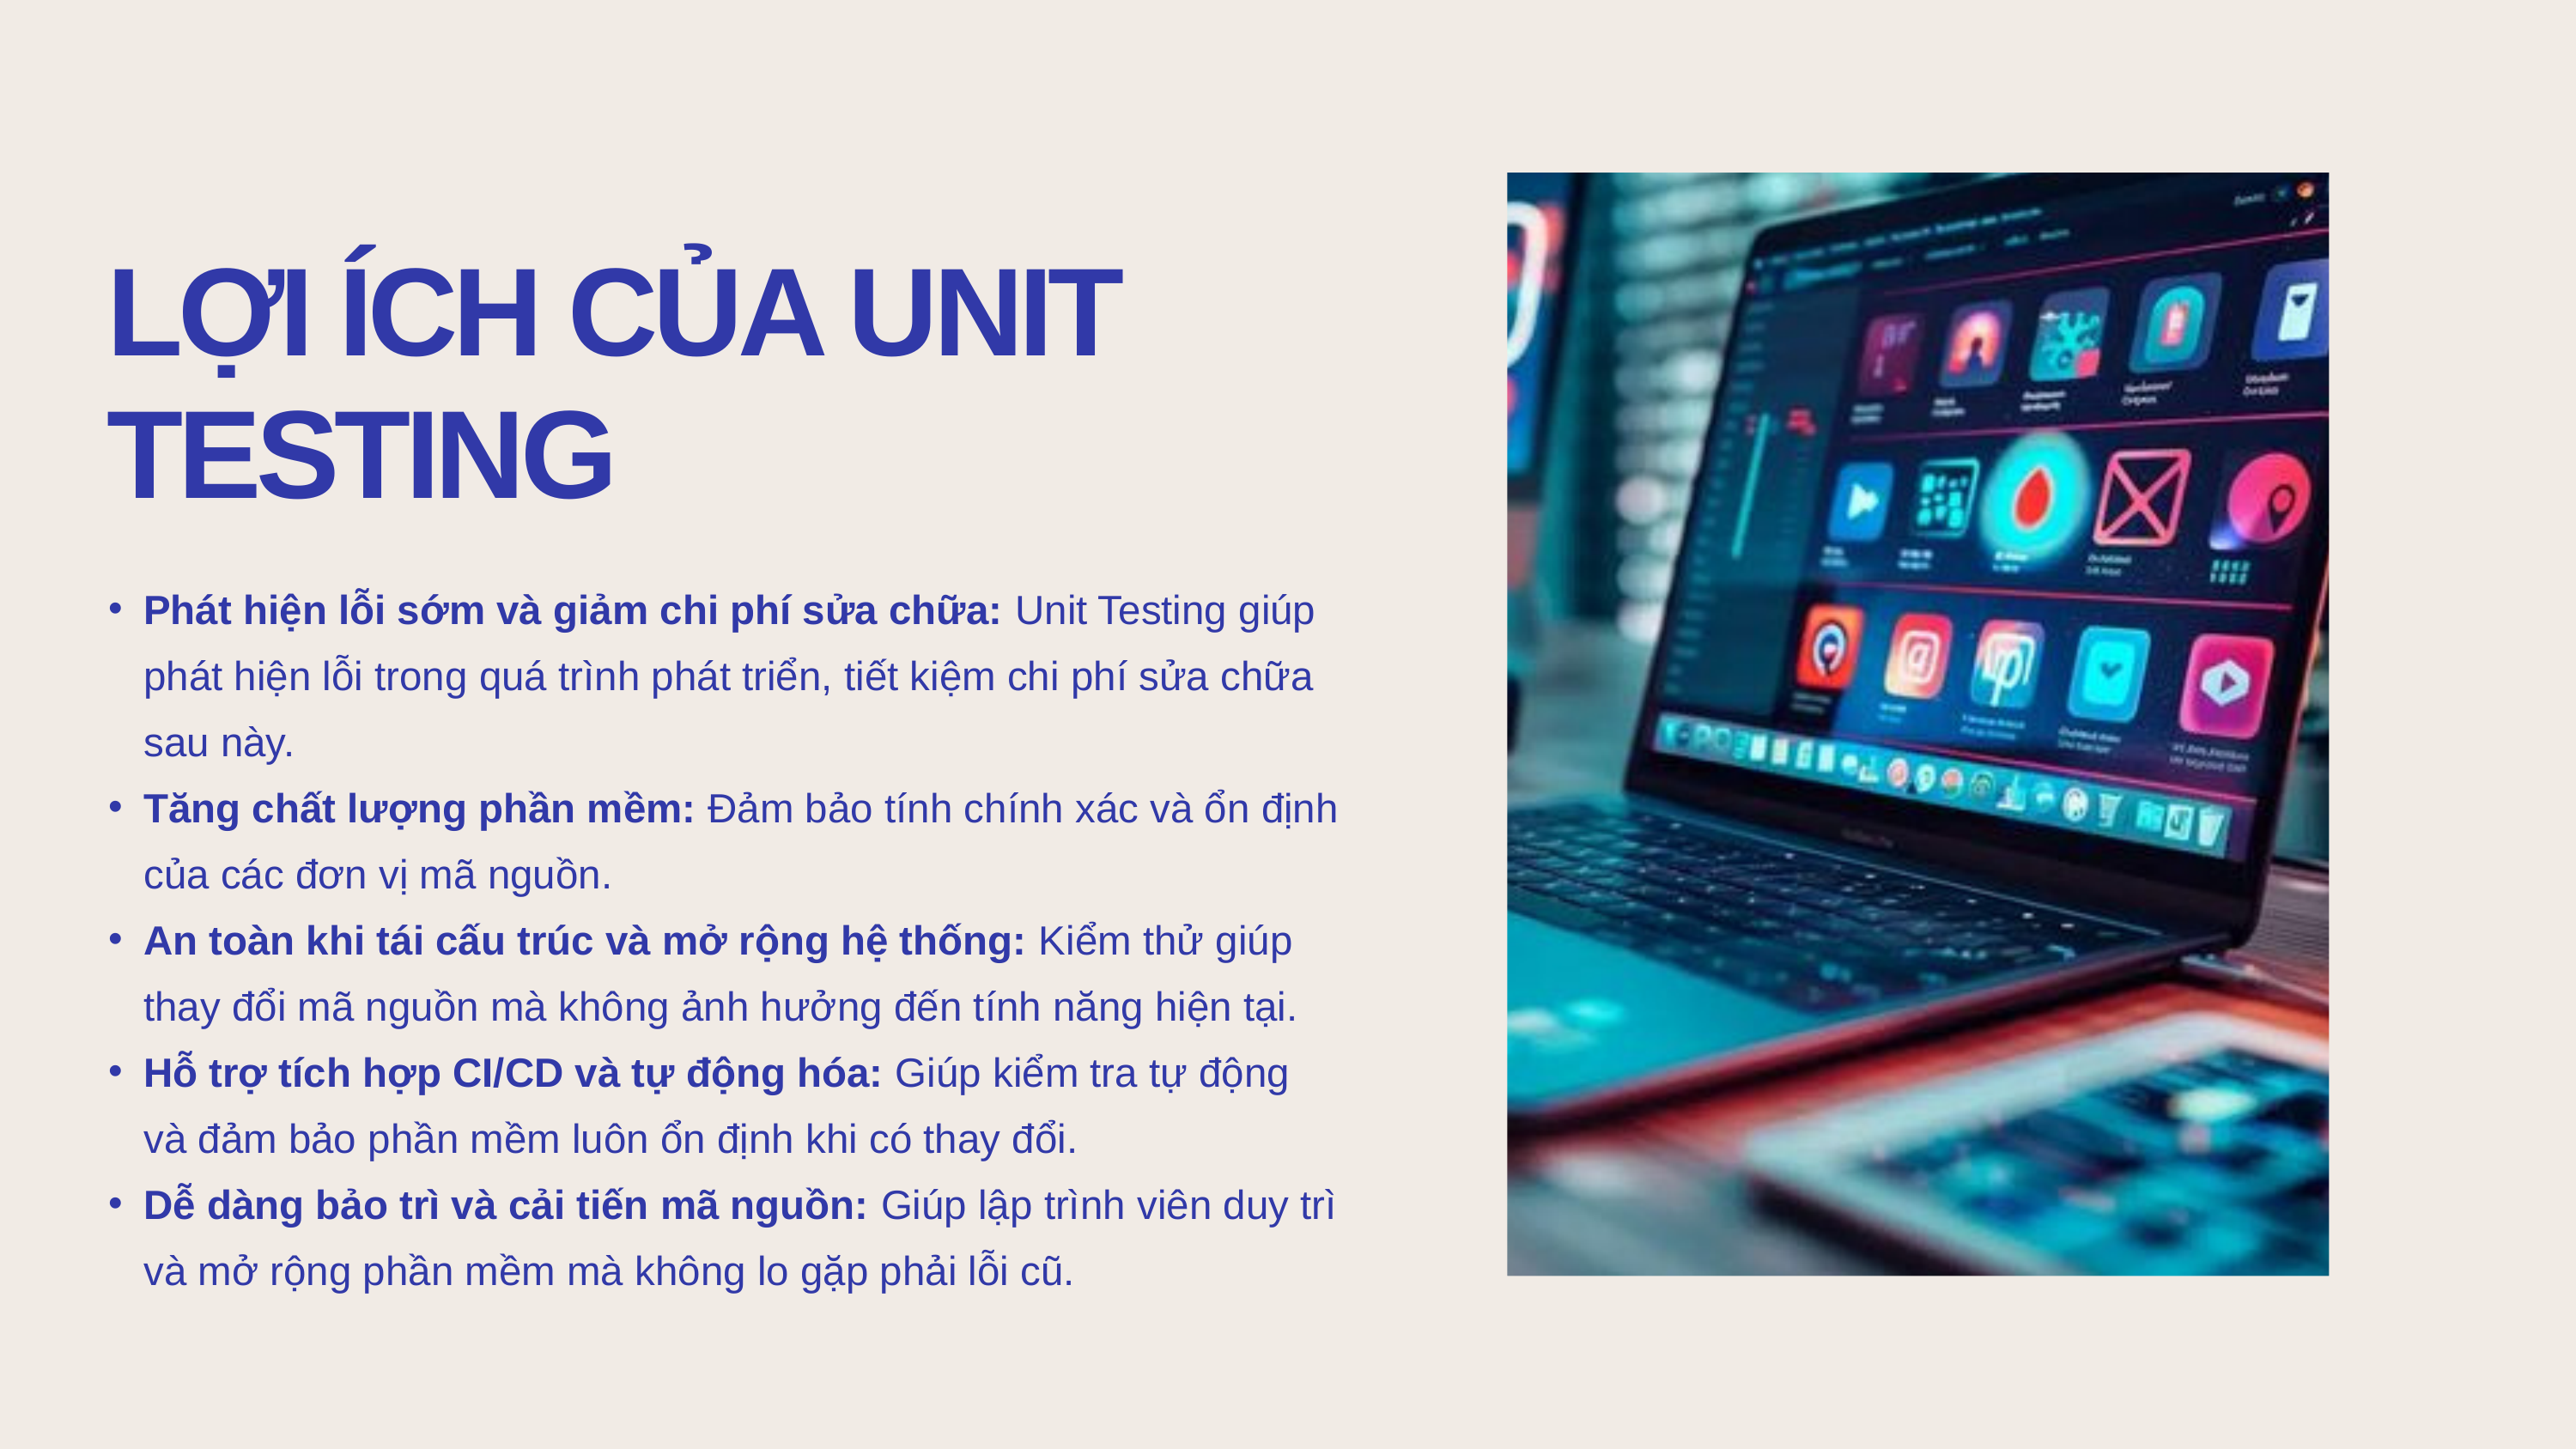

LỢI ÍCH CỦA UNIT TESTING
Phát hiện lỗi sớm và giảm chi phí sửa chữa: Unit Testing giúp phát hiện lỗi trong quá trình phát triển, tiết kiệm chi phí sửa chữa sau này.
Tăng chất lượng phần mềm: Đảm bảo tính chính xác và ổn định của các đơn vị mã nguồn.
An toàn khi tái cấu trúc và mở rộng hệ thống: Kiểm thử giúp thay đổi mã nguồn mà không ảnh hưởng đến tính năng hiện tại.
Hỗ trợ tích hợp CI/CD và tự động hóa: Giúp kiểm tra tự động và đảm bảo phần mềm luôn ổn định khi có thay đổi.
Dễ dàng bảo trì và cải tiến mã nguồn: Giúp lập trình viên duy trì và mở rộng phần mềm mà không lo gặp phải lỗi cũ.